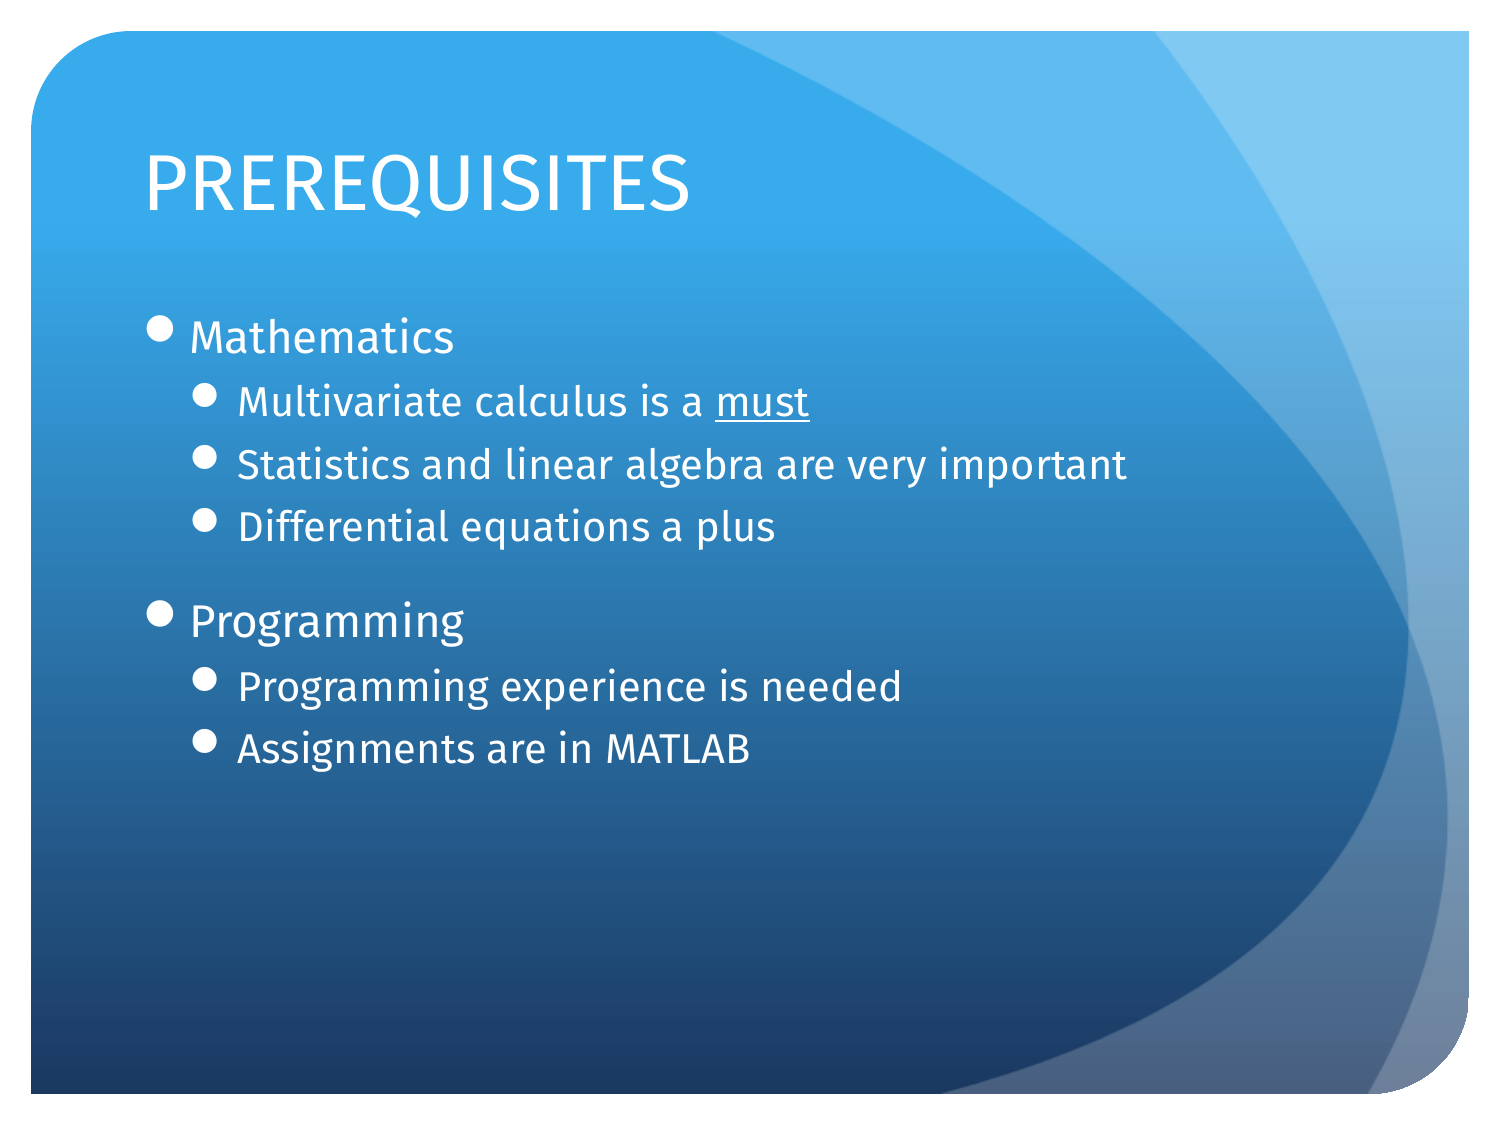

# PREREQUISITES
Mathematics
Multivariate calculus is a must
Statistics and linear algebra are very important
Differential equations a plus
Programming
Programming experience is needed
Assignments are in MATLAB